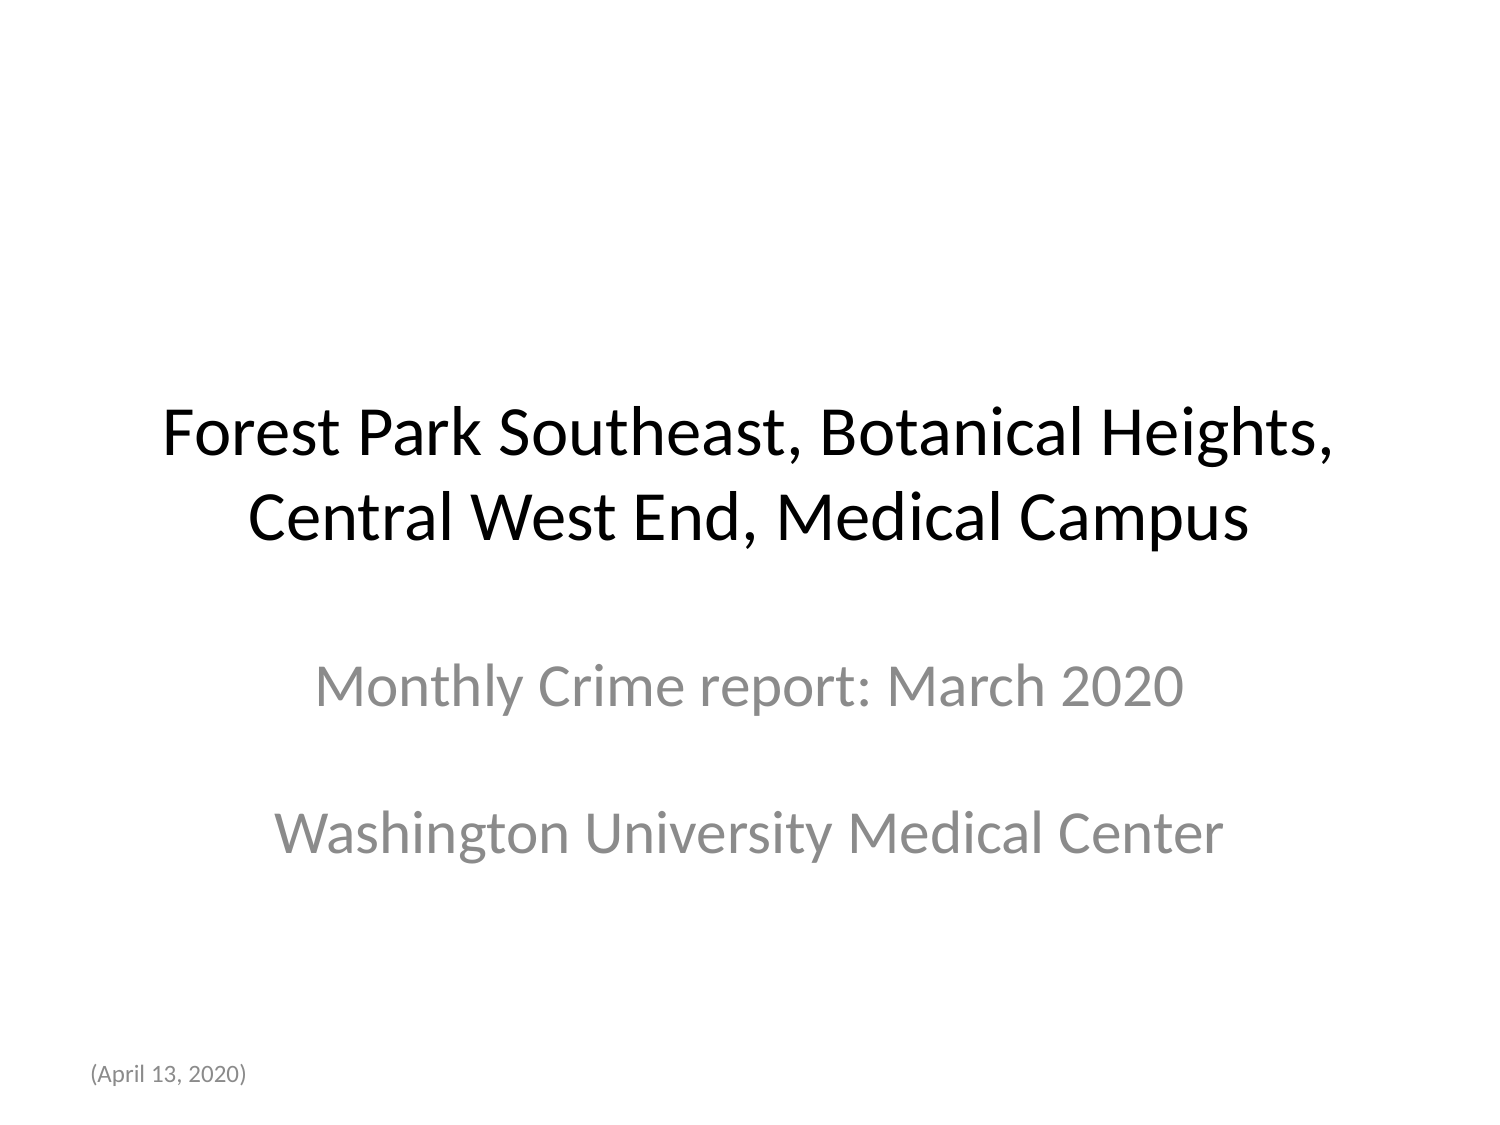

# Forest Park Southeast, Botanical Heights, Central West End, Medical Campus
Monthly Crime report: March 2020
Washington University Medical Center
(April 13, 2020)